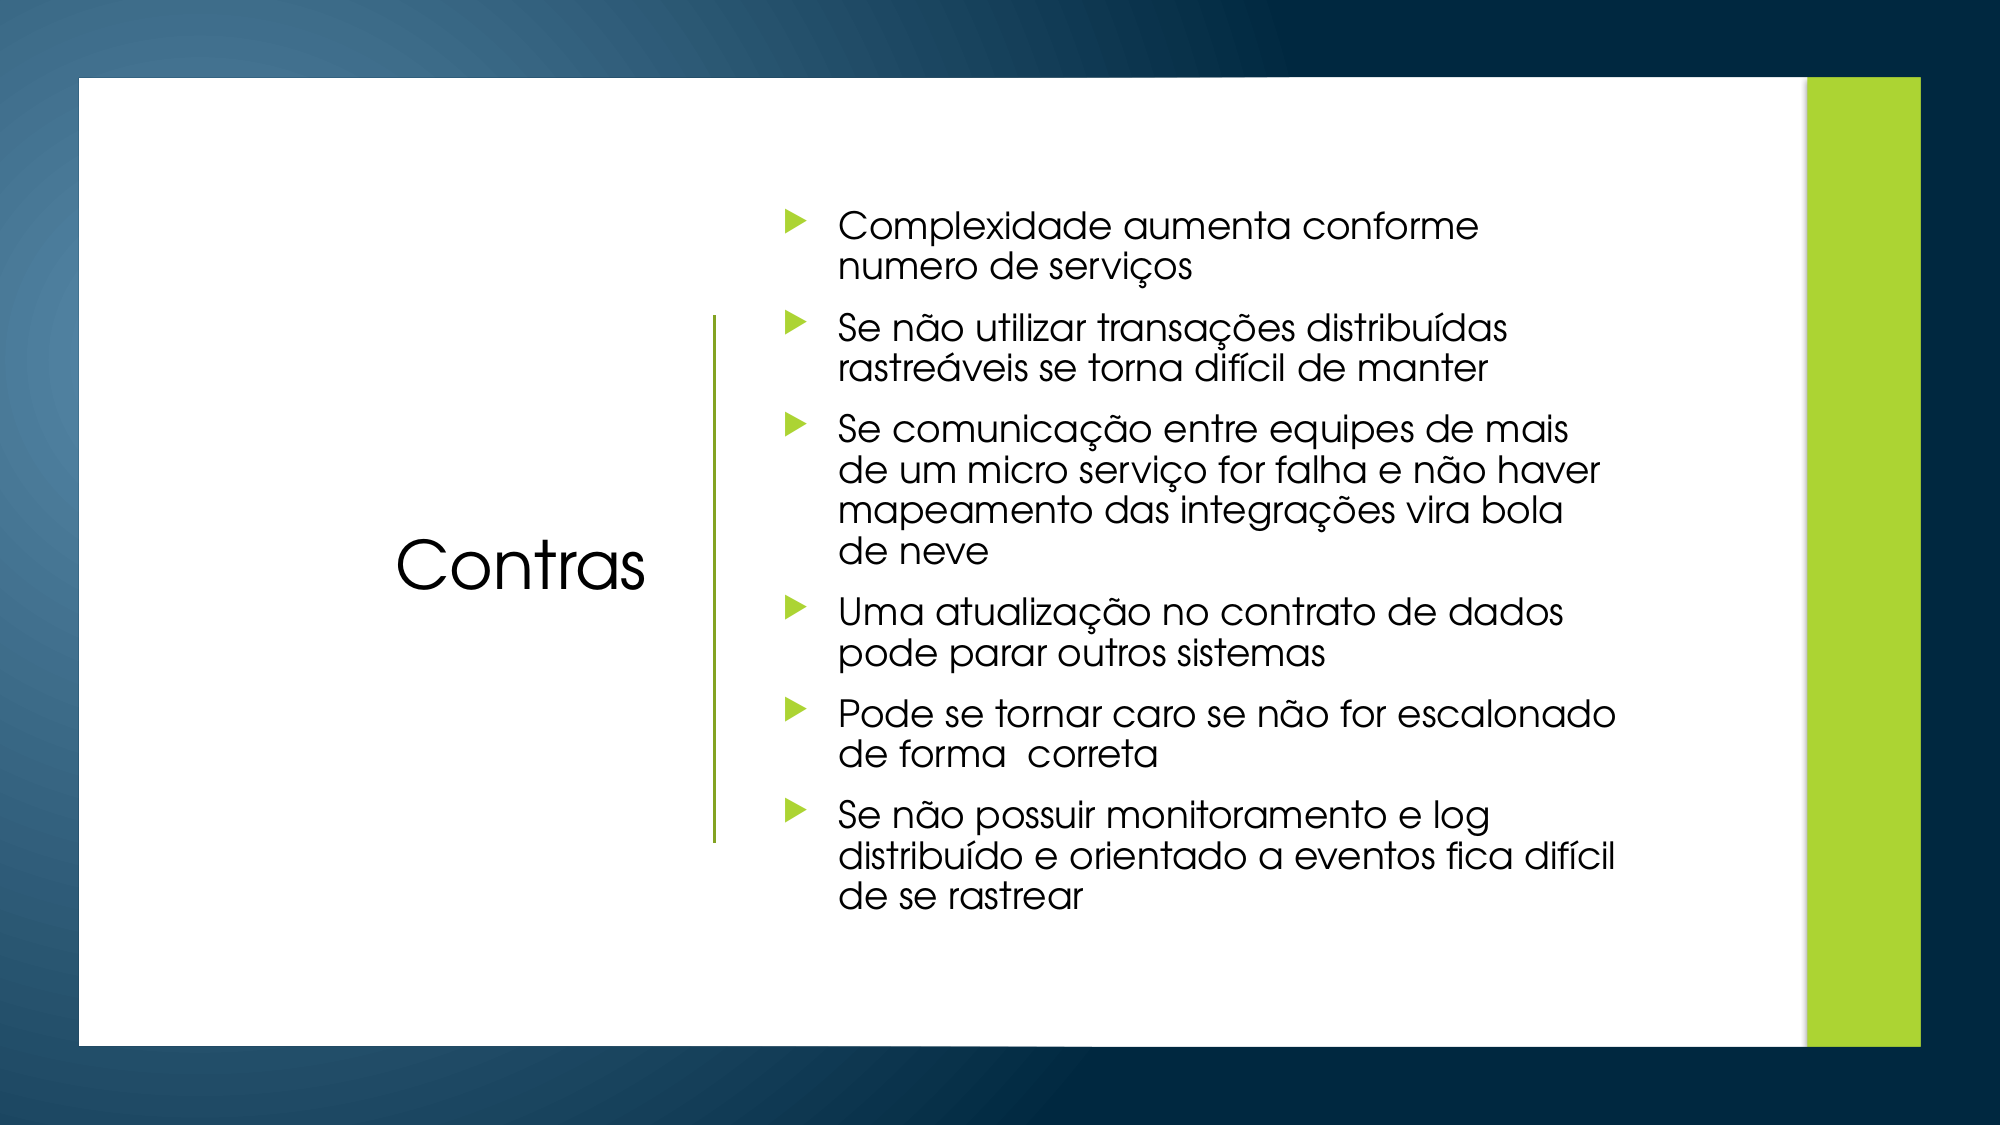

Complexidade aumenta conforme numero de serviços
Se não utilizar transações distribuídas rastreáveis se torna difícil de manter
Se comunicação entre equipes de mais de um micro serviço for falha e não haver mapeamento das integrações vira bola de neve
Uma atualização no contrato de dados pode parar outros sistemas
Pode se tornar caro se não for escalonado de forma  correta
Se não possuir monitoramento e log distribuído e orientado a eventos fica difícil de se rastrear
# Contras